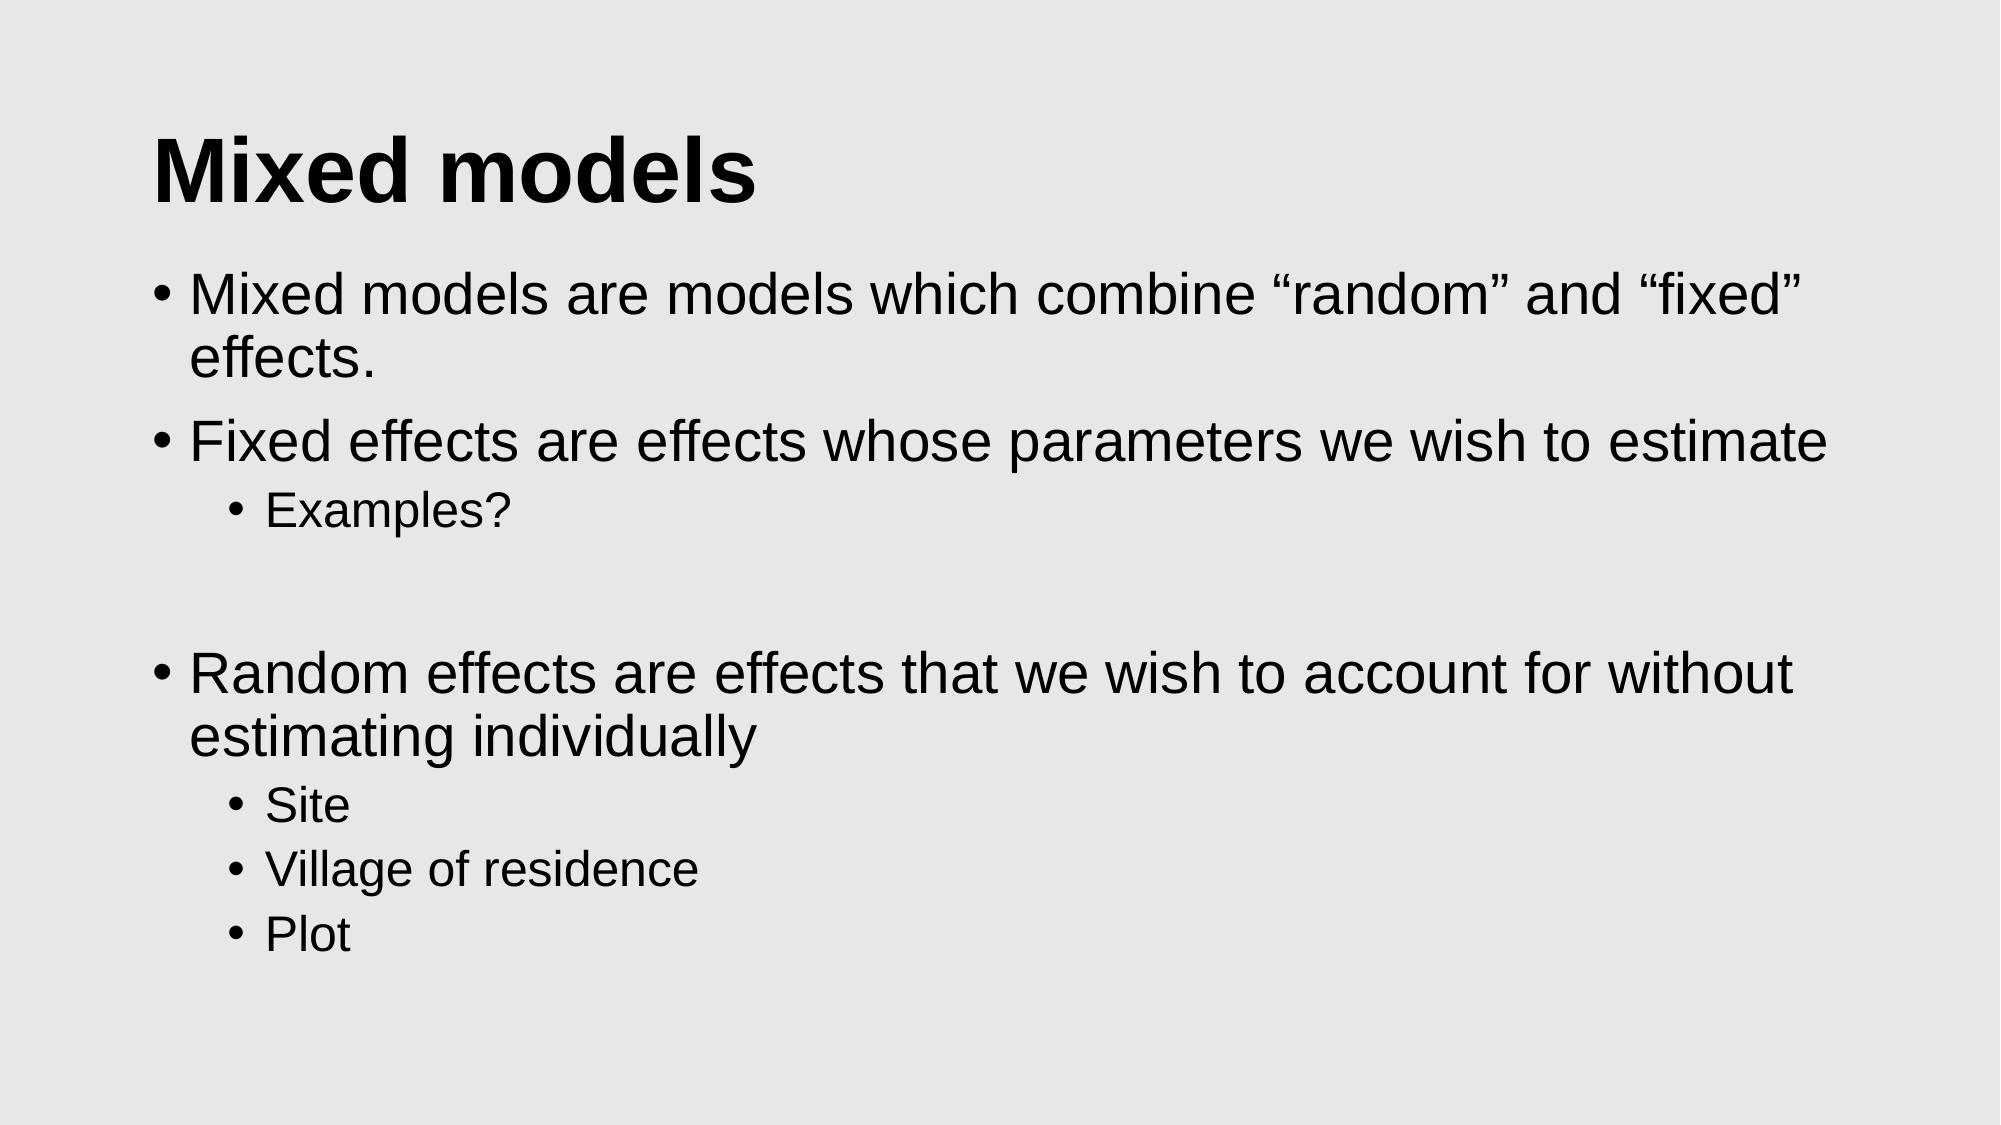

# Mixed models
Mixed models are models which combine “random” and “fixed” effects.
Fixed effects are effects whose parameters we wish to estimate
Examples?

Random effects are effects that we wish to account for without estimating individually
Site
Village of residence
Plot